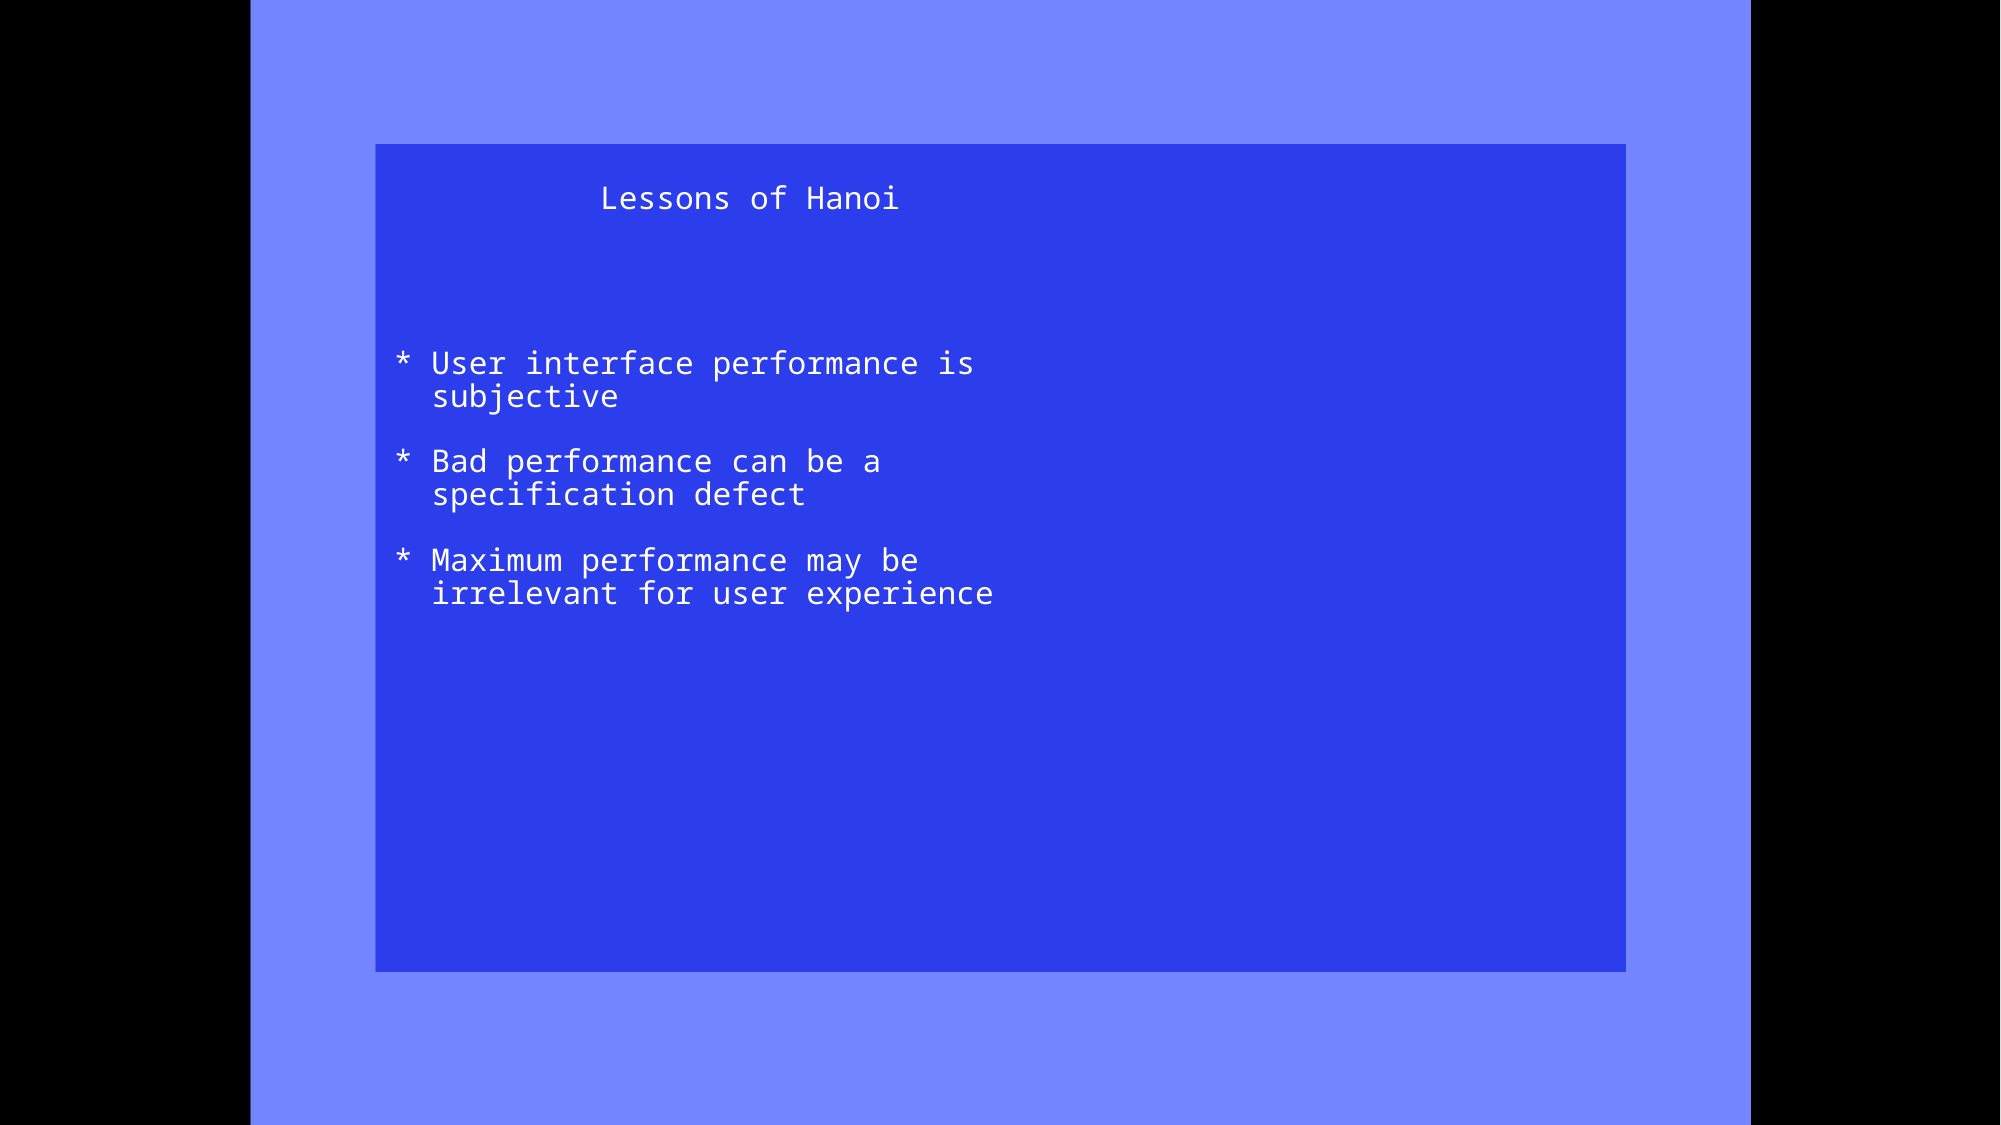

Lessons of Hanoi

 * User interface performance is
   subjective

 * Bad performance can be a
   specification defect

 * Maximum performance may be
   irrelevant for user experience